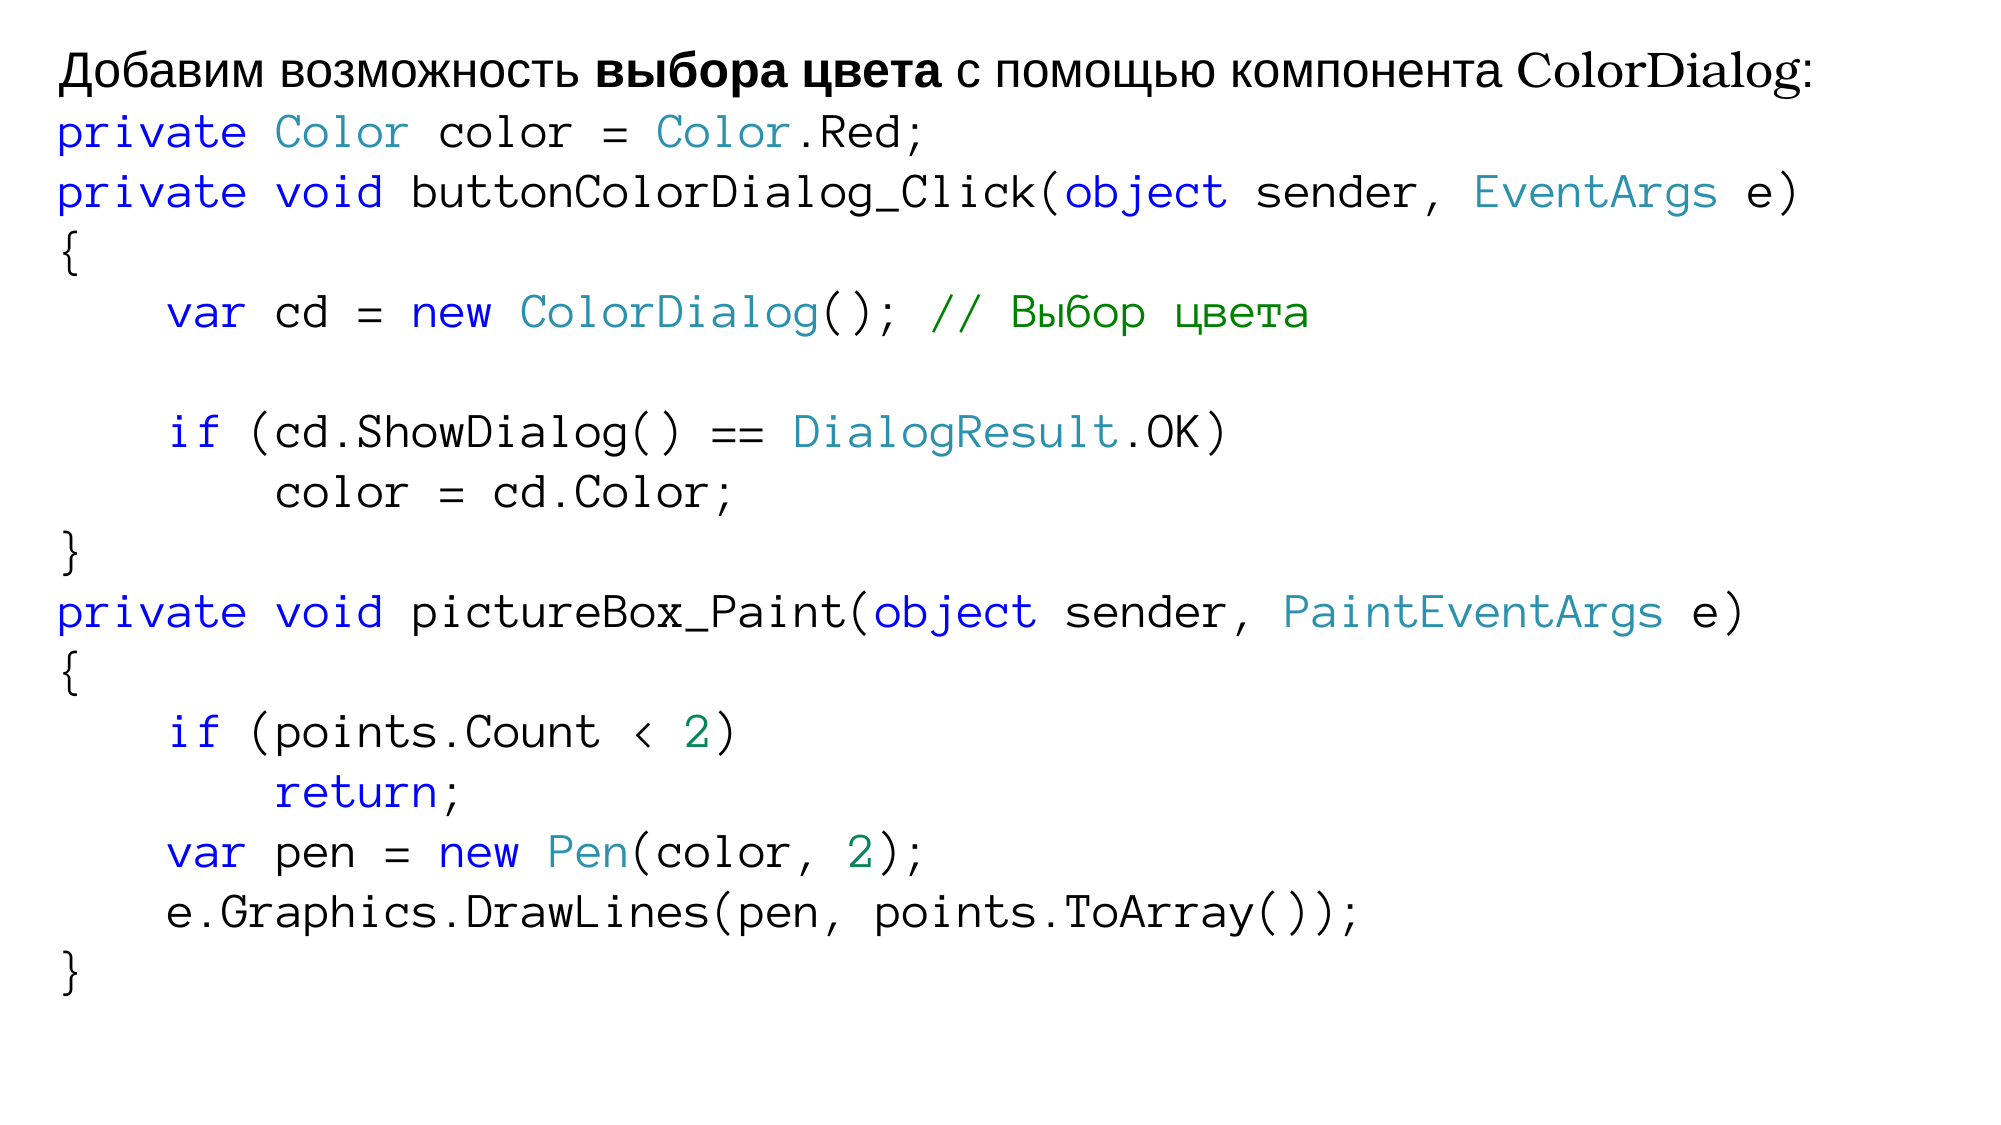

Добавим возможность выбора цвета с помощью компонента ColorDialog:
private Color color = Color.Red;
private void buttonColorDialog_Click(object sender, EventArgs e)
{
    var cd = new ColorDialog(); // Выбор цвета
    if (cd.ShowDialog() == DialogResult.OK)
        color = cd.Color;
}
private void pictureBox_Paint(object sender, PaintEventArgs e)
{
    if (points.Count < 2)
        return;
    var pen = new Pen(color, 2);
    e.Graphics.DrawLines(pen, points.ToArray());
}